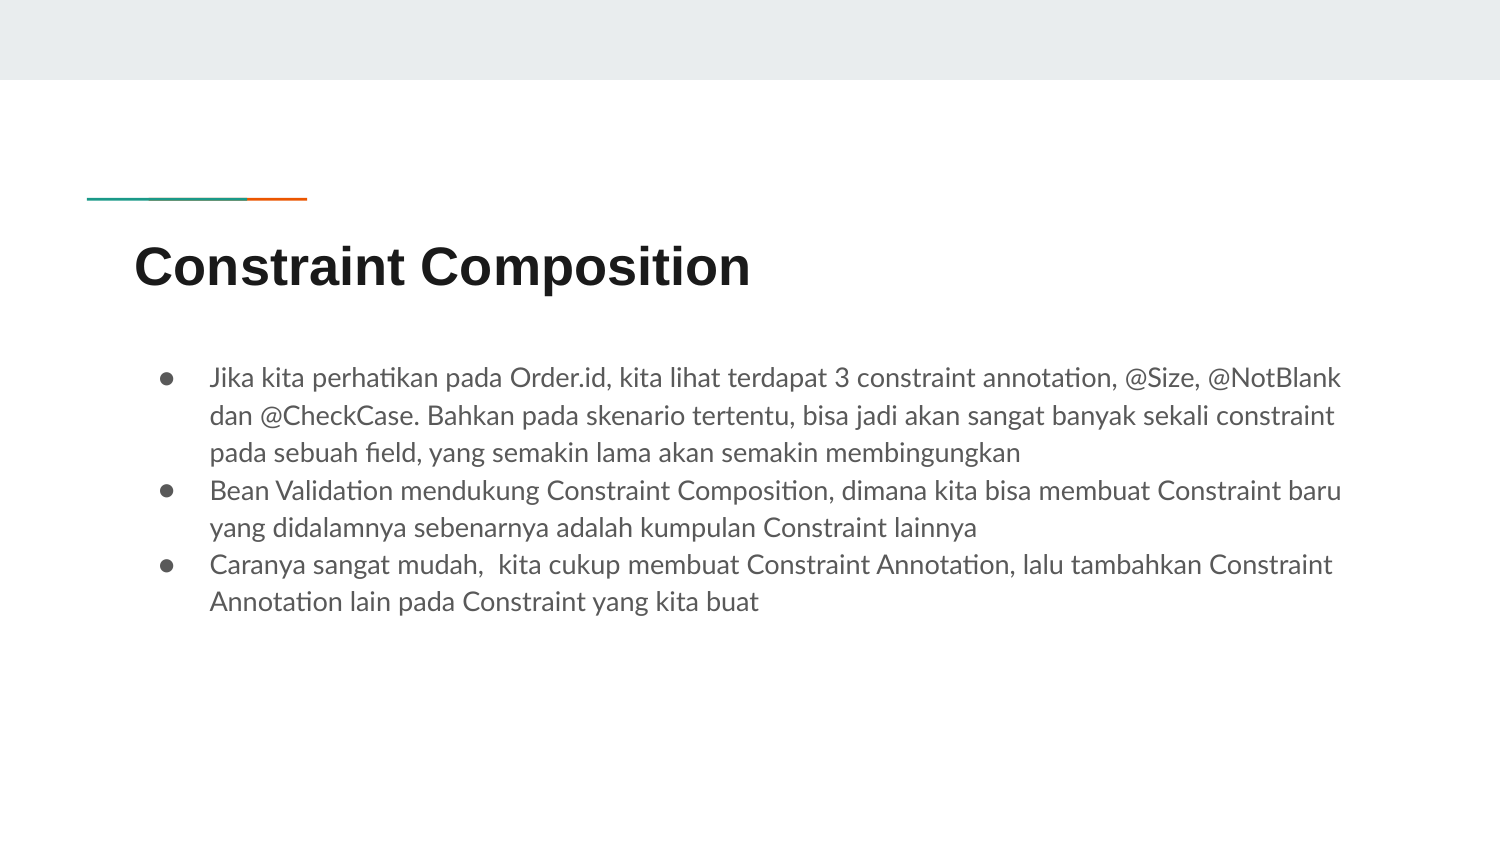

# Constraint Composition
Jika kita perhatikan pada Order.id, kita lihat terdapat 3 constraint annotation, @Size, @NotBlank dan @CheckCase. Bahkan pada skenario tertentu, bisa jadi akan sangat banyak sekali constraint pada sebuah field, yang semakin lama akan semakin membingungkan
Bean Validation mendukung Constraint Composition, dimana kita bisa membuat Constraint baru yang didalamnya sebenarnya adalah kumpulan Constraint lainnya
Caranya sangat mudah,  kita cukup membuat Constraint Annotation, lalu tambahkan Constraint Annotation lain pada Constraint yang kita buat